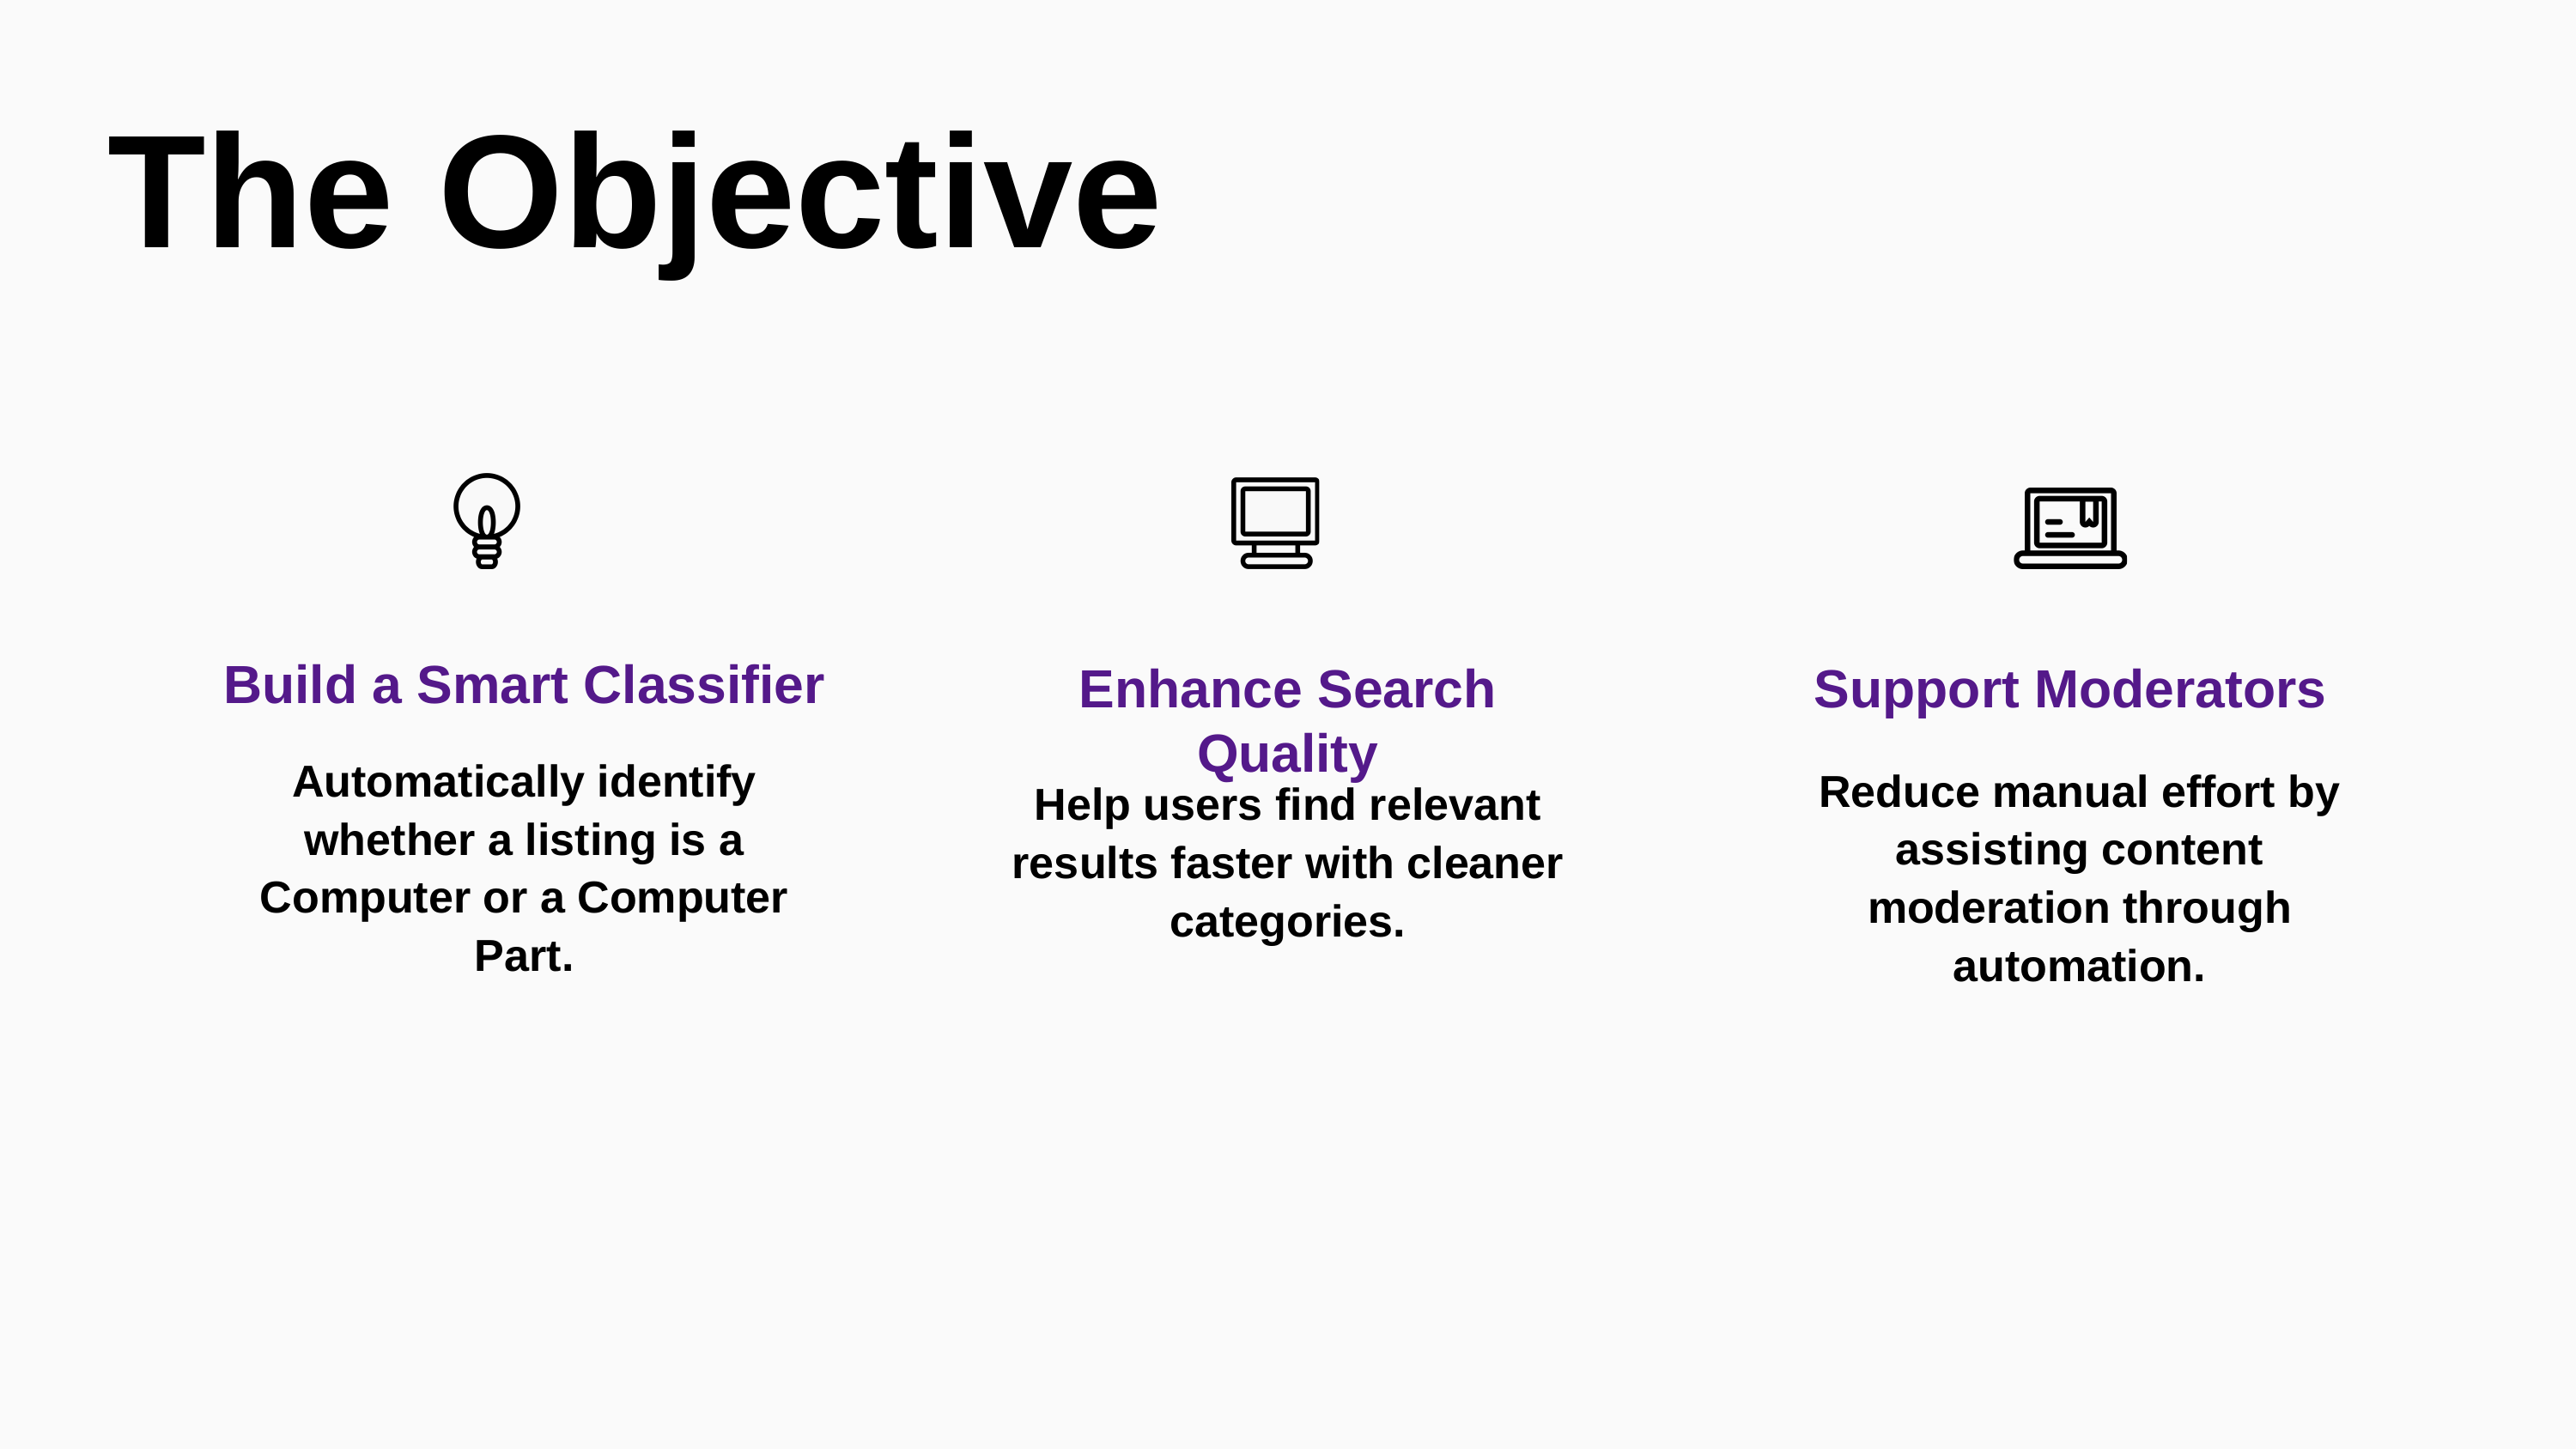

The Objective

Build a Smart Classifier
Automatically identify whether a listing is a Computer or a Computer Part.
Enhance Search Quality
Support Moderators
Reduce manual effort by assisting content moderation through automation.
Help users find relevant results faster with cleaner categories.